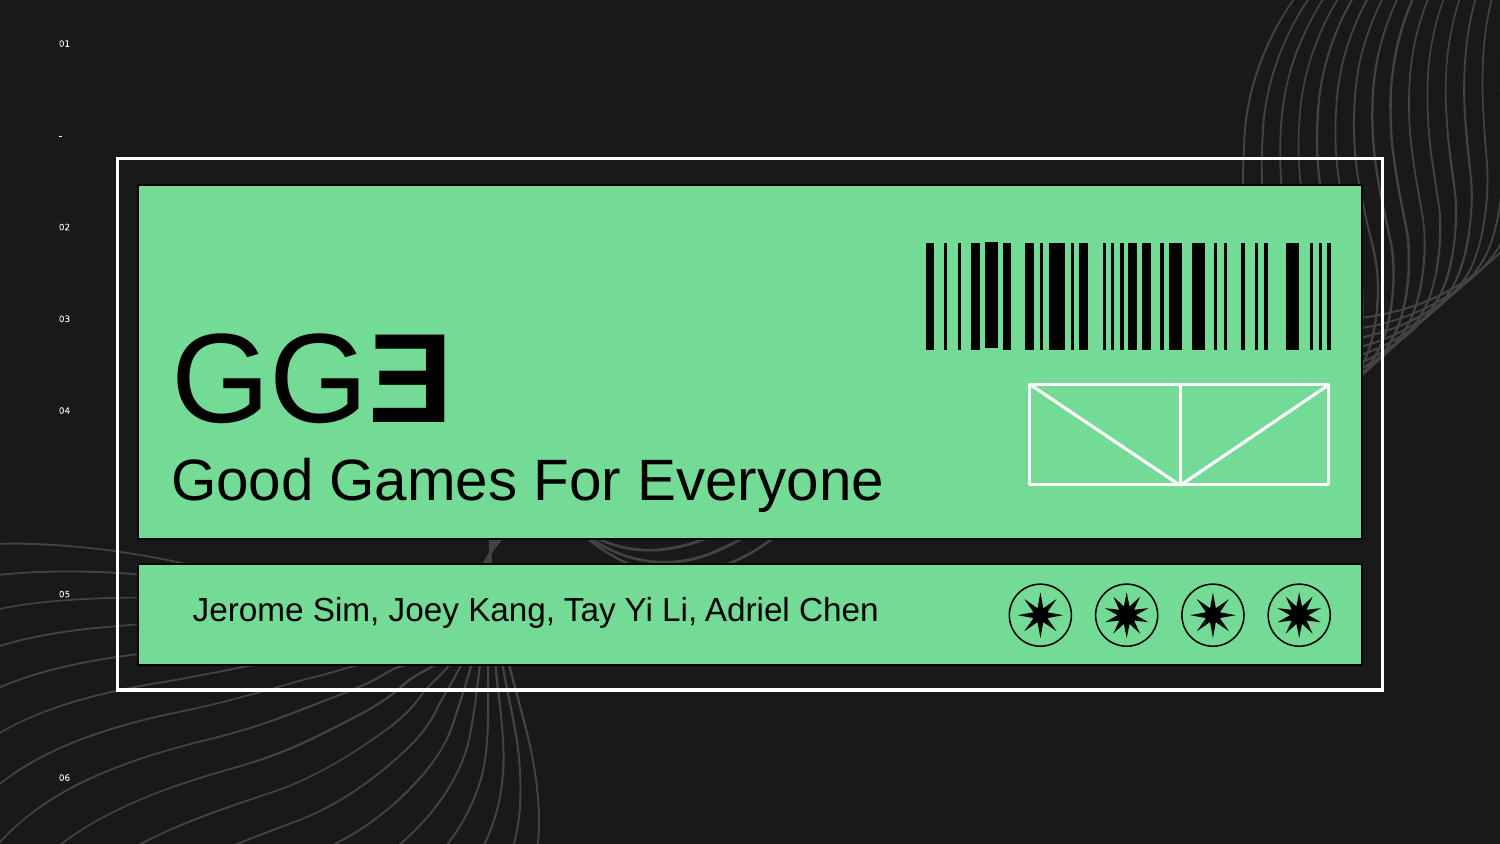

# GGƎ Good Games For Everyone

Jerome Sim, Joey Kang, Tay Yi Li, Adriel Chen